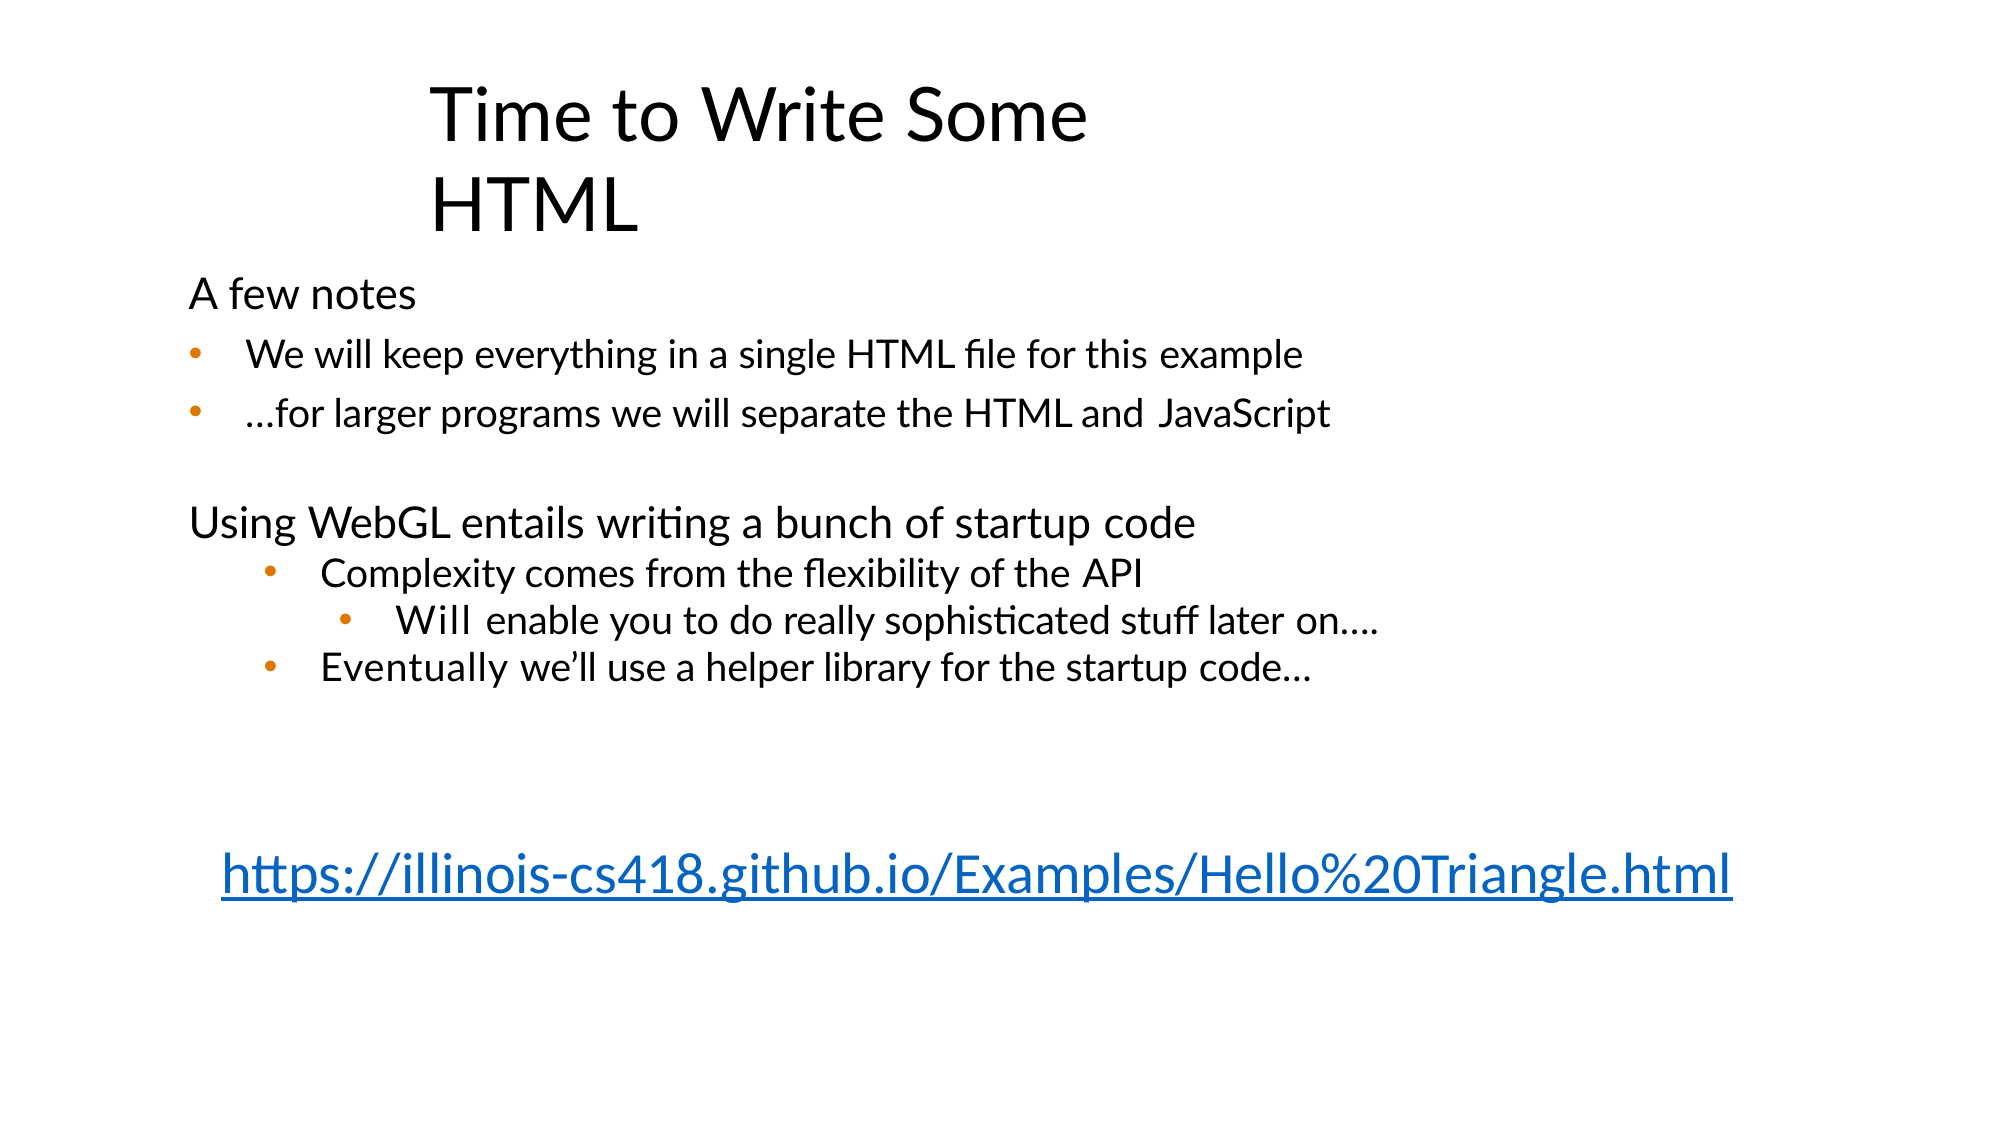

# Time to Write Some HTML
A few notes
We will keep everything in a single HTML file for this example
…for larger programs we will separate the HTML and JavaScript

Using WebGL entails writing a bunch of startup code
Complexity comes from the flexibility of the API
Will enable you to do really sophisticated stuff later on….
Eventually we’ll use a helper library for the startup code…

https://illinois-cs418.github.io/Examples/Hello%20Triangle.html